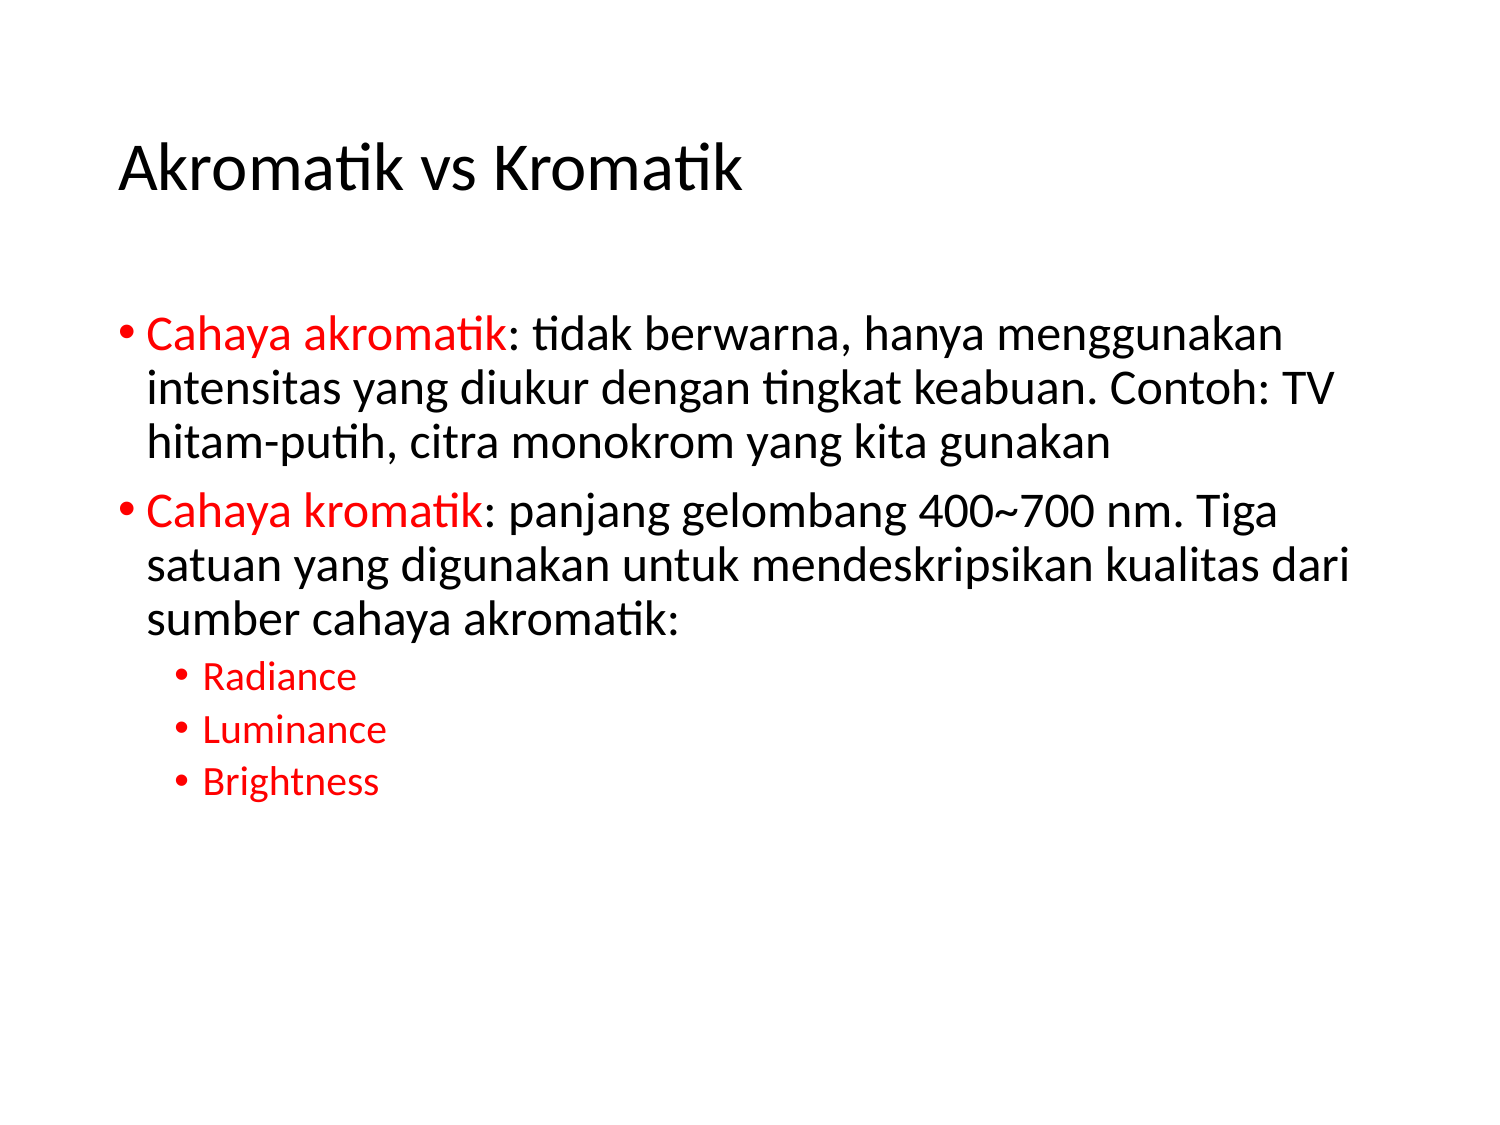

# Akromatik vs Kromatik
Cahaya akromatik: tidak berwarna, hanya menggunakan intensitas yang diukur dengan tingkat keabuan. Contoh: TV hitam-putih, citra monokrom yang kita gunakan
Cahaya kromatik: panjang gelombang 400~700 nm. Tiga satuan yang digunakan untuk mendeskripsikan kualitas dari sumber cahaya akromatik:
Radiance
Luminance
Brightness